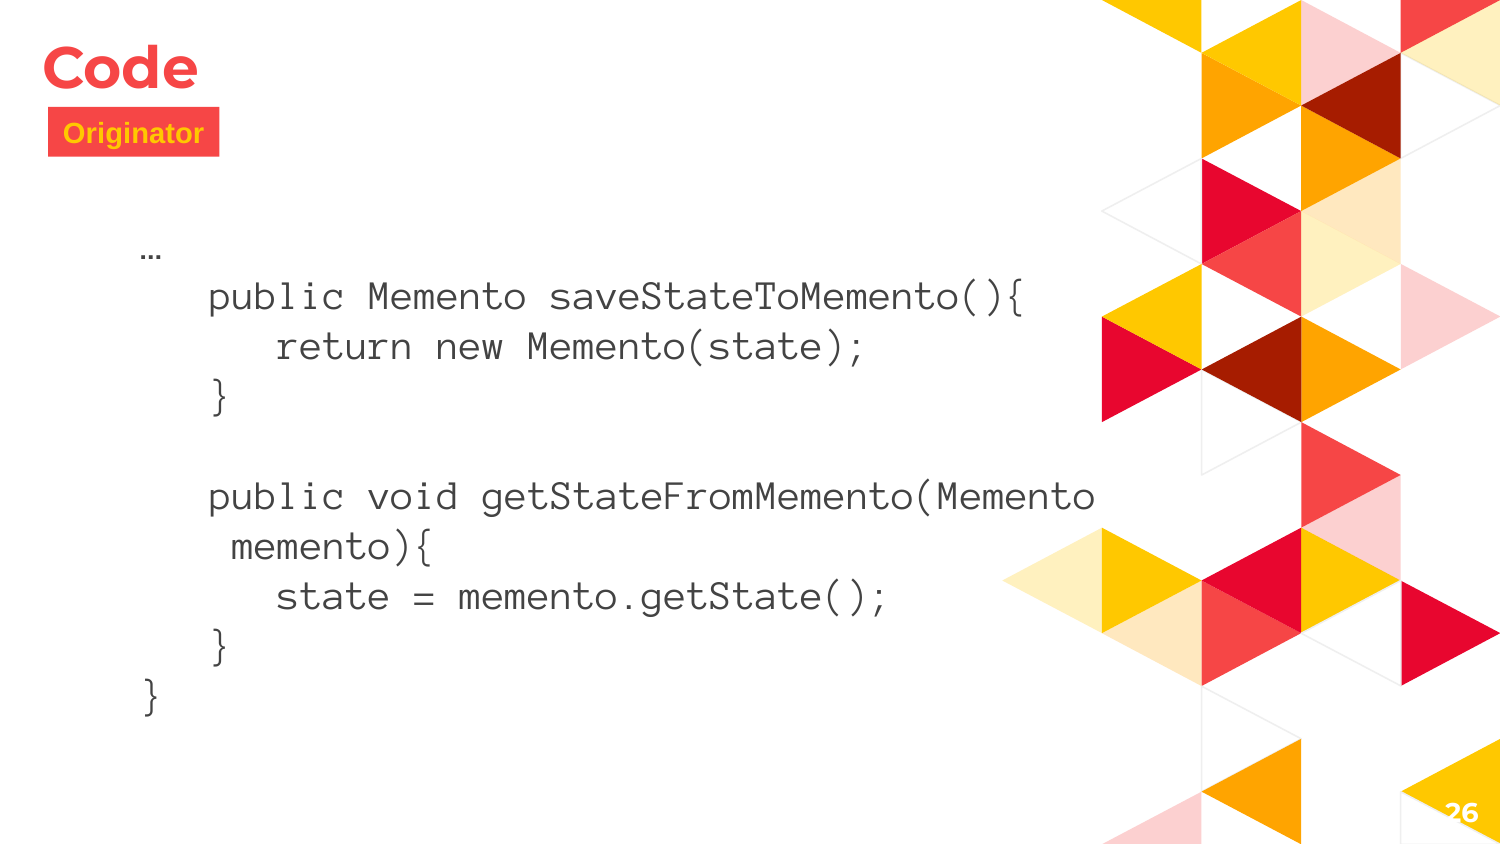

Code
Originator
…
   public Memento saveStateToMemento(){
      return new Memento(state);
   }

   public void getStateFromMemento(Memento
    memento){
      state = memento.getState();
   }
}
26